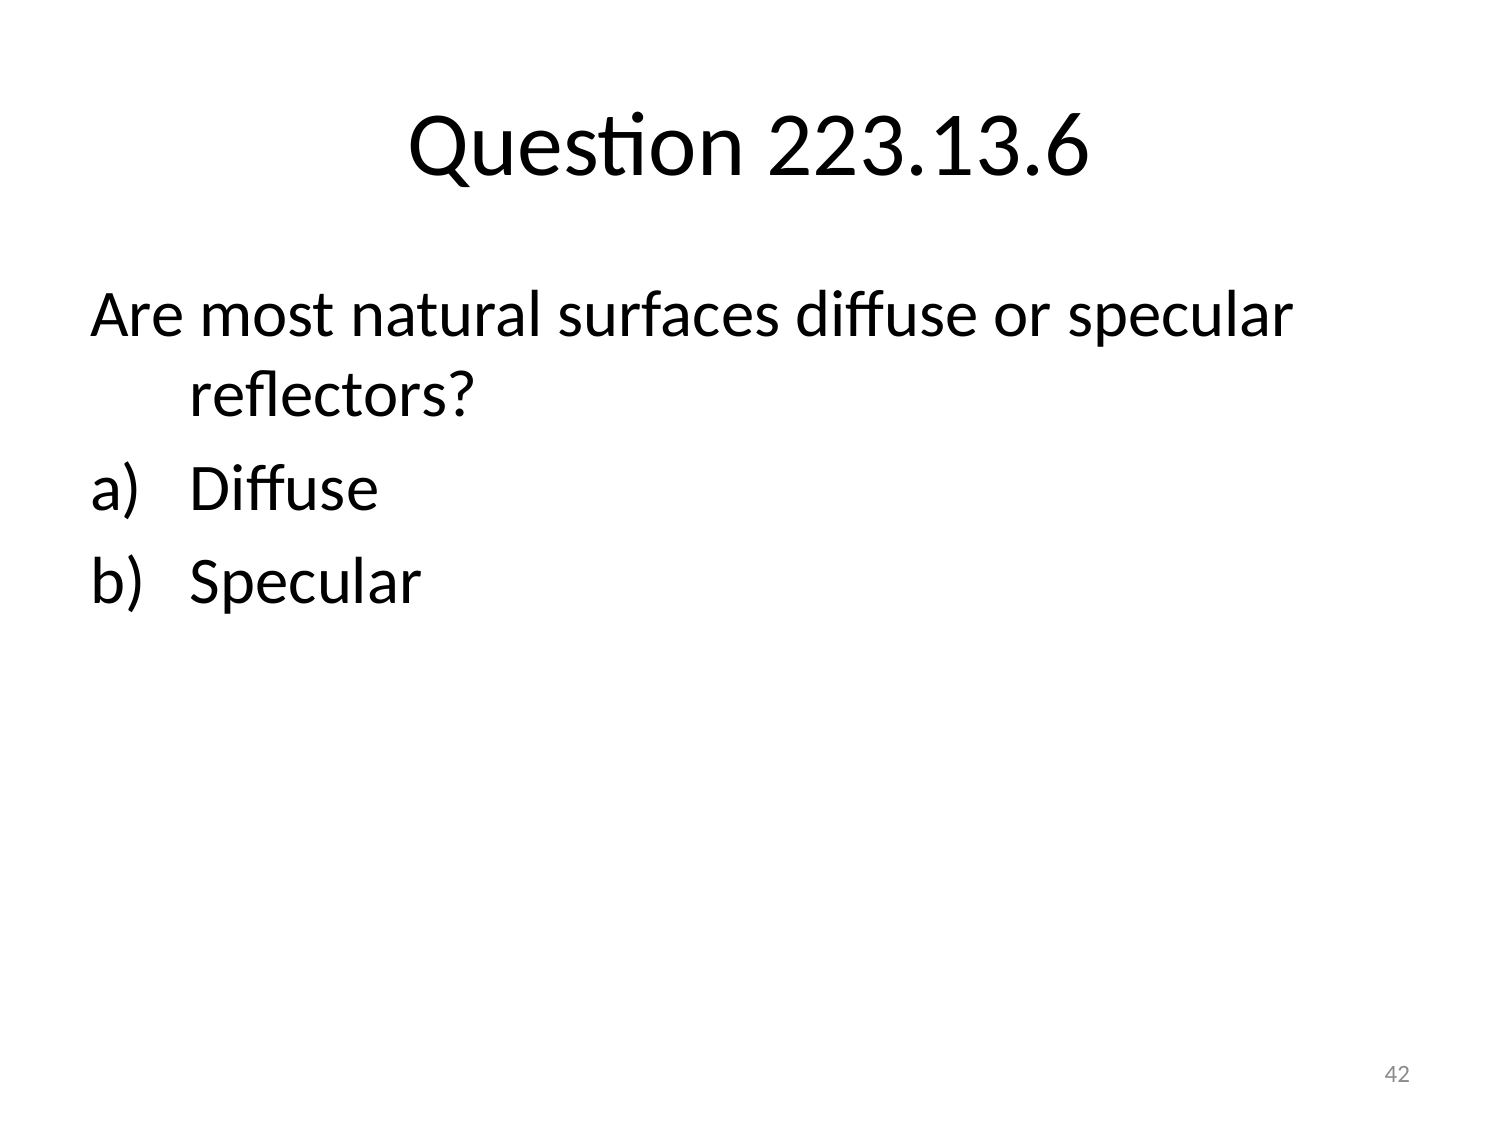

# Question 223.13.6
Are most natural surfaces diffuse or specular reflectors?
Diffuse
Specular
42